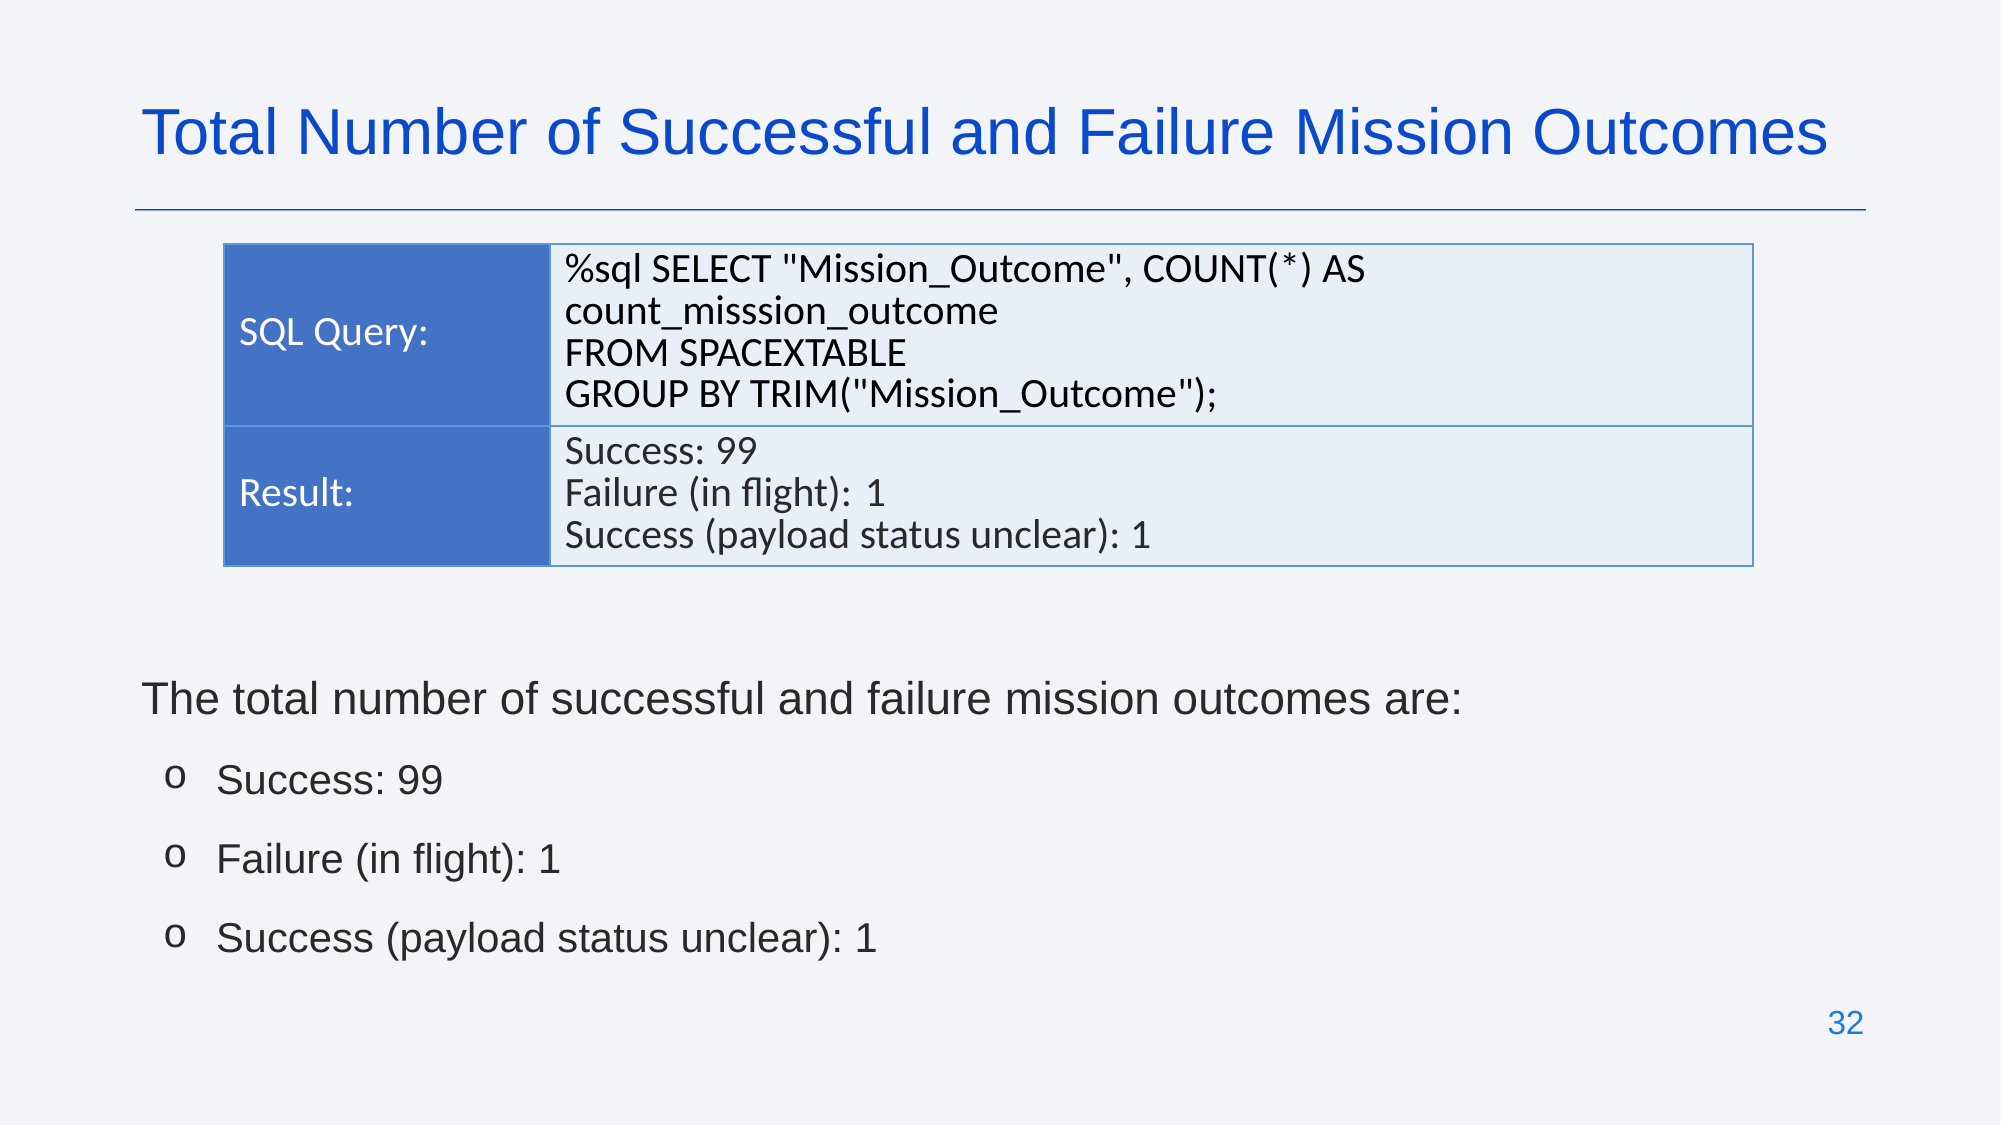

Total Number of Successful and Failure Mission Outcomes
| SQL Query: | %sql SELECT "Mission\_Outcome", COUNT(\*) AS count\_misssion\_outcome FROM SPACEXTABLE GROUP BY TRIM("Mission\_Outcome"); |
| --- | --- |
| Result: | Success: 99 Failure (in flight): 1 Success (payload status unclear): 1 |
The total number of successful and failure mission outcomes are:
Success: 99
Failure (in flight): 1
Success (payload status unclear): 1

32